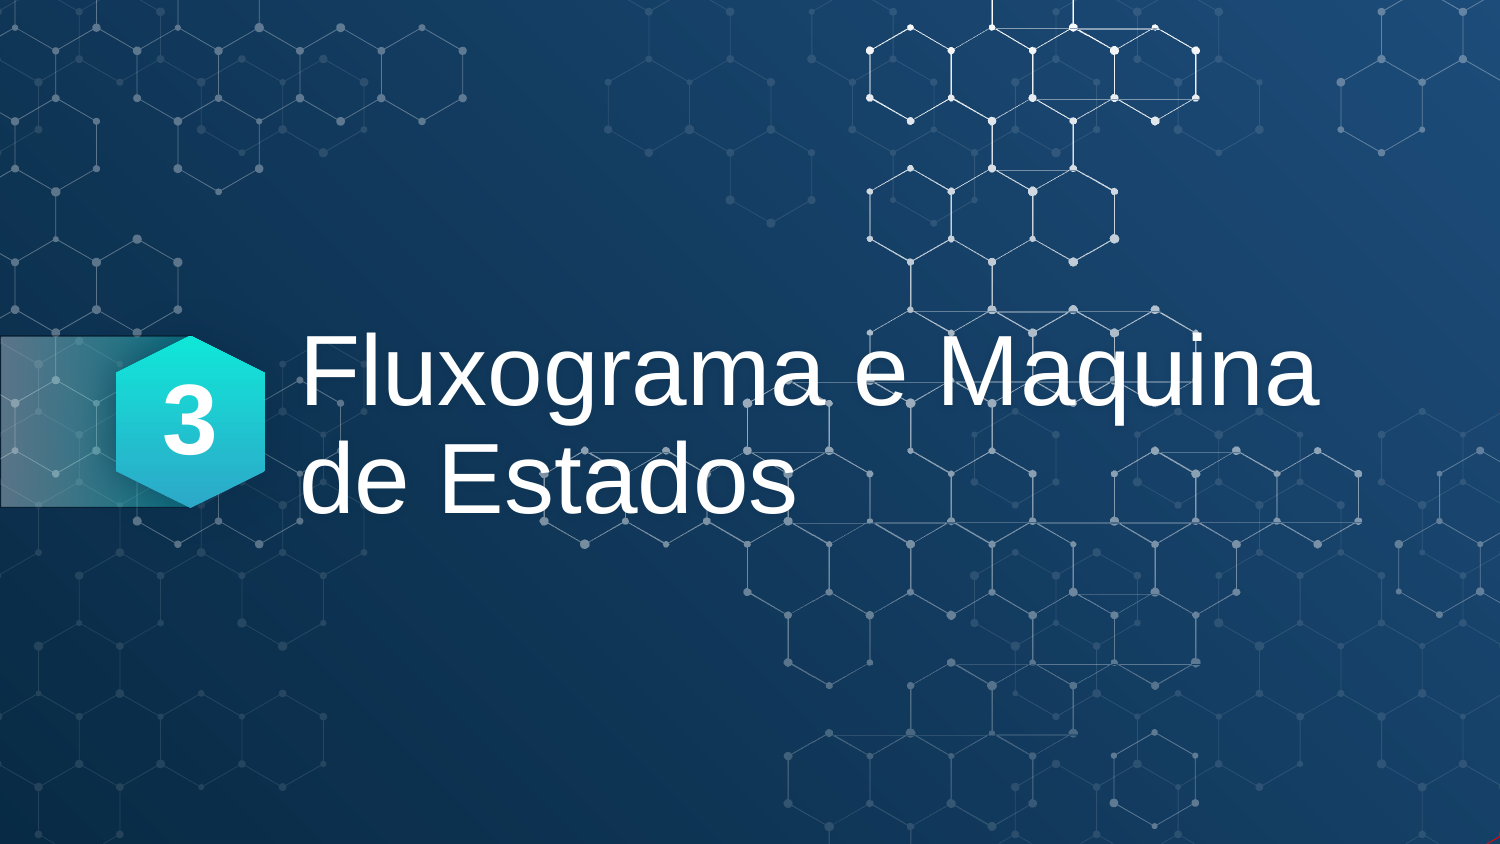

# Fluxograma e Maquina de Estados
3